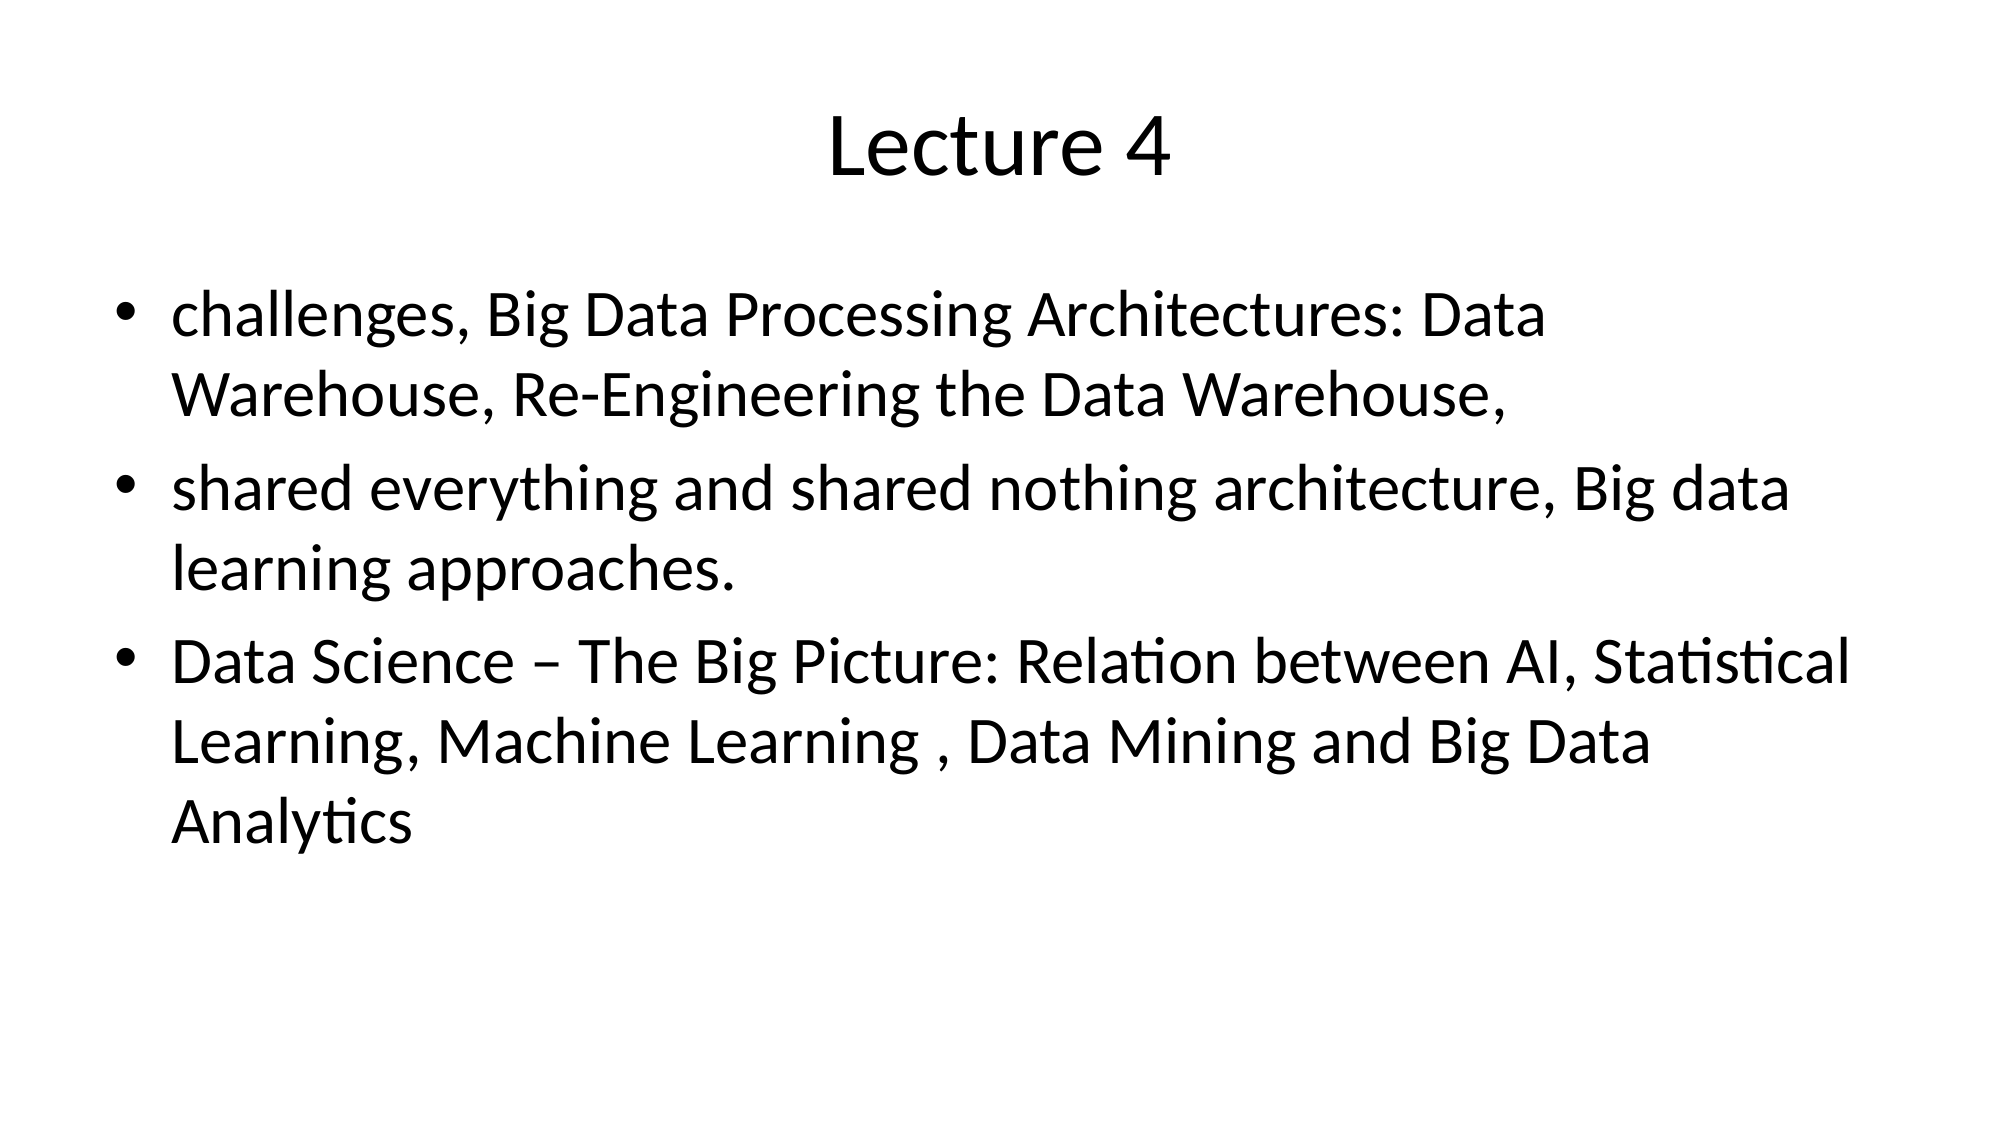

# Lecture 4
challenges, Big Data Processing Architectures: Data Warehouse, Re-Engineering the Data Warehouse,
shared everything and shared nothing architecture, Big data learning approaches.
Data Science – The Big Picture: Relation between AI, Statistical Learning, Machine Learning , Data Mining and Big Data Analytics